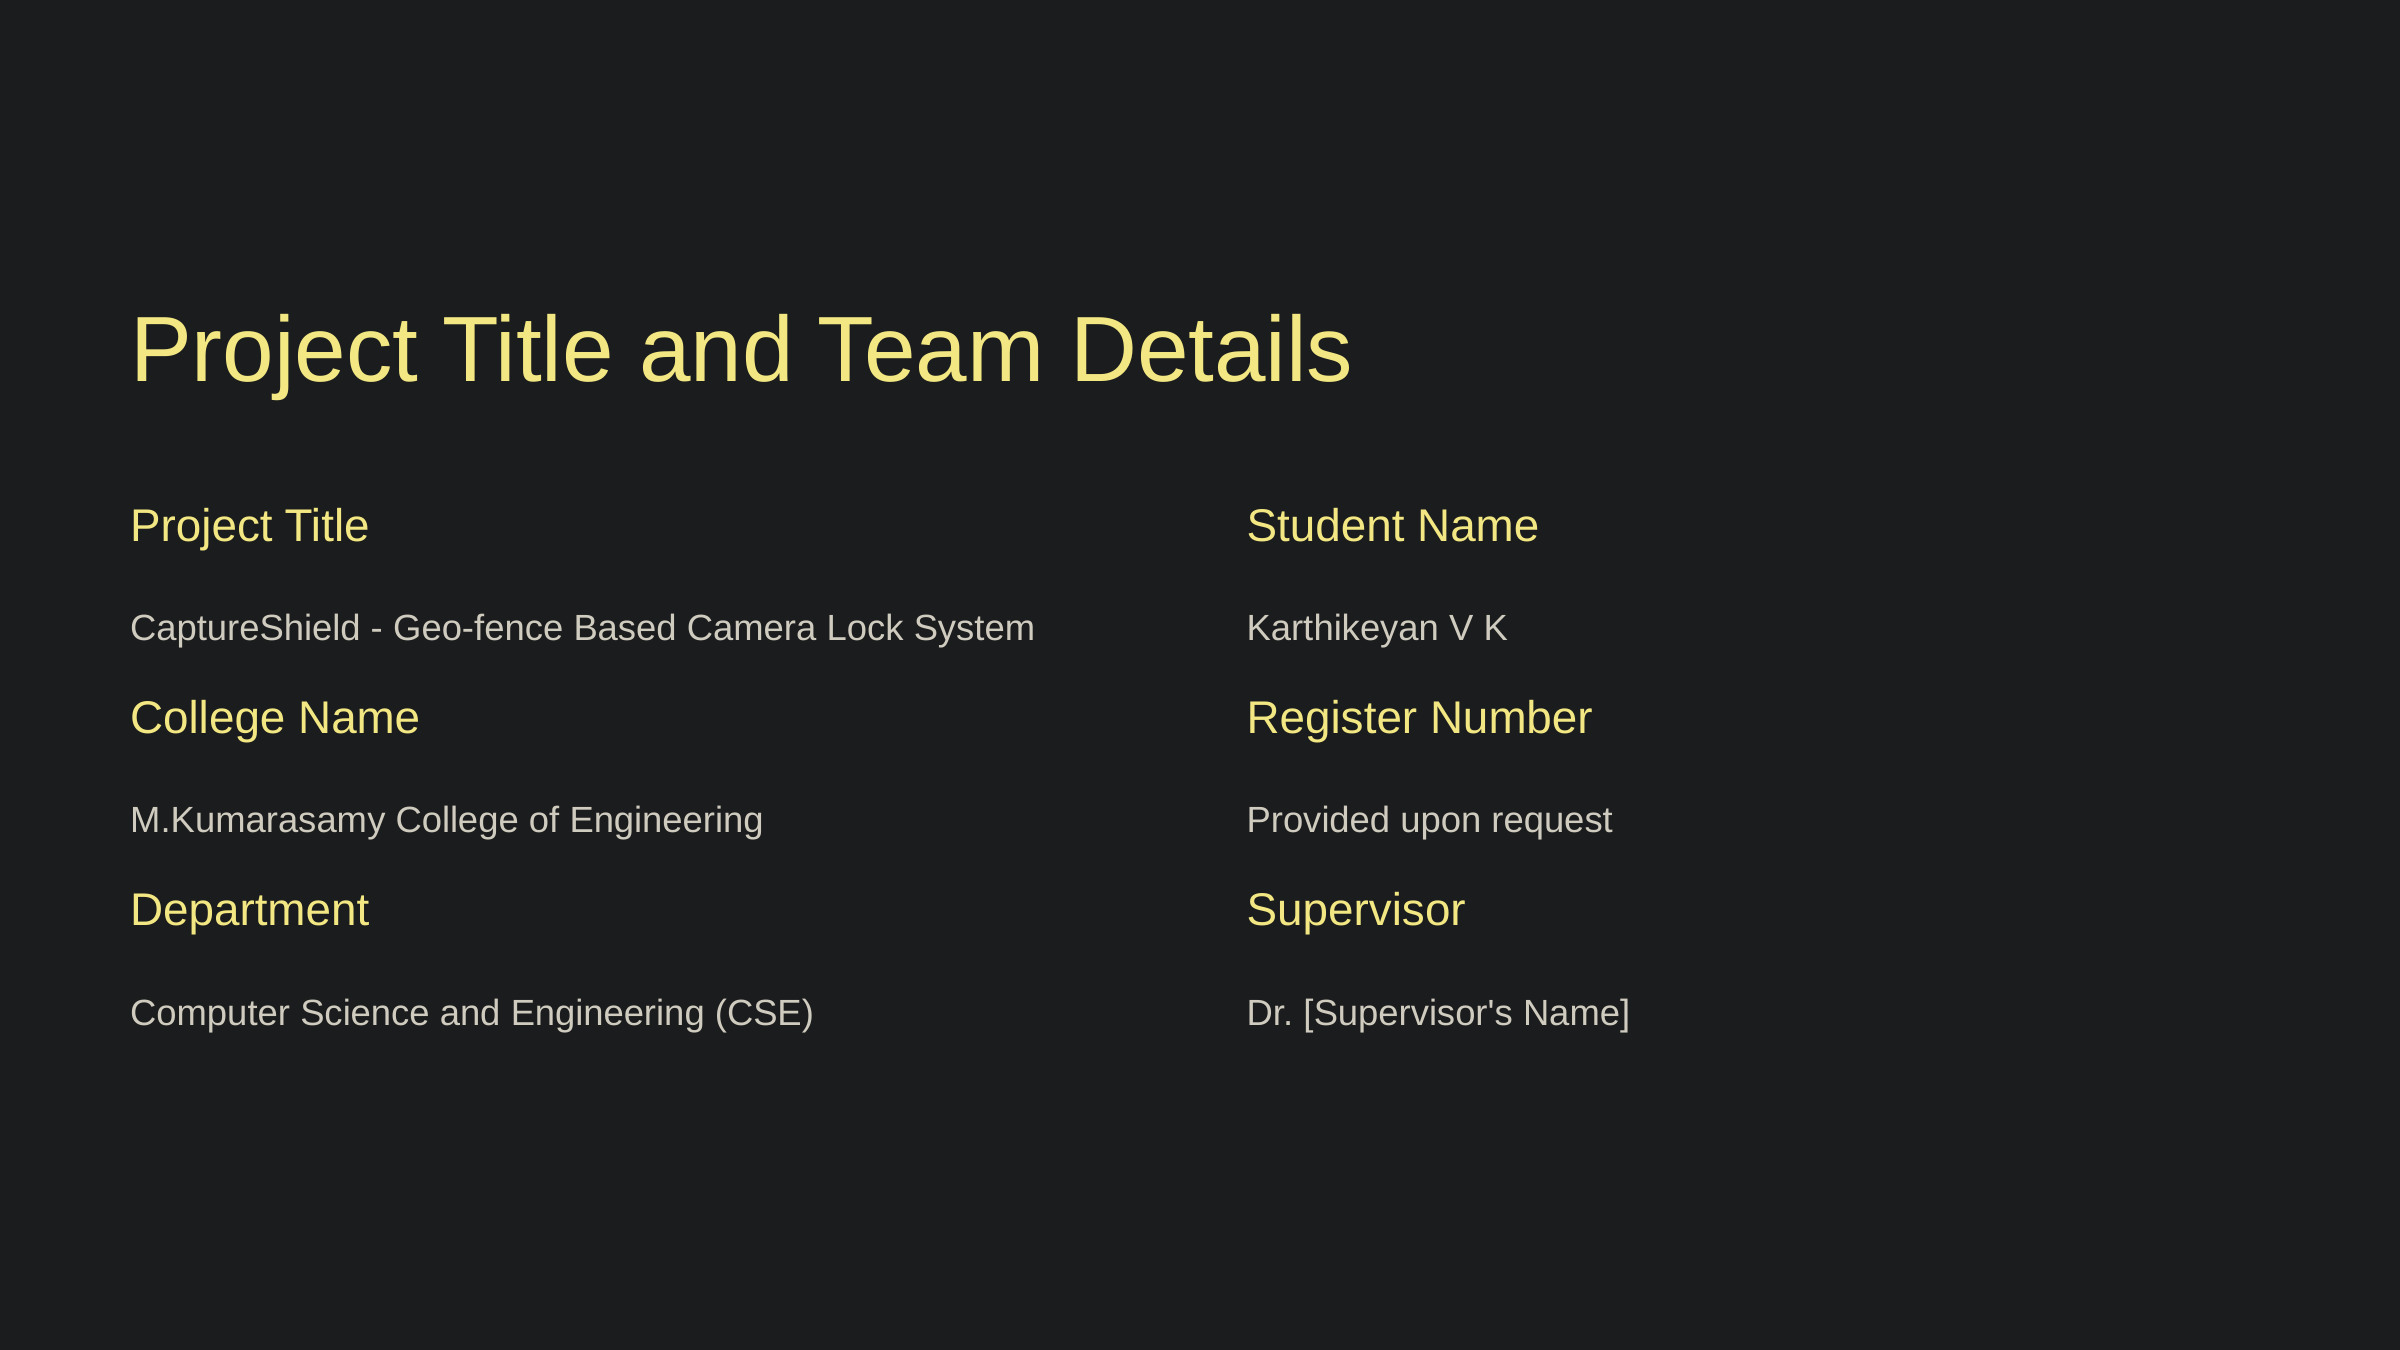

Project Title and Team Details
Project Title
Student Name
CaptureShield - Geo-fence Based Camera Lock System
Karthikeyan V K
College Name
Register Number
M.Kumarasamy College of Engineering
Provided upon request
Department
Supervisor
Computer Science and Engineering (CSE)
Dr. [Supervisor's Name]